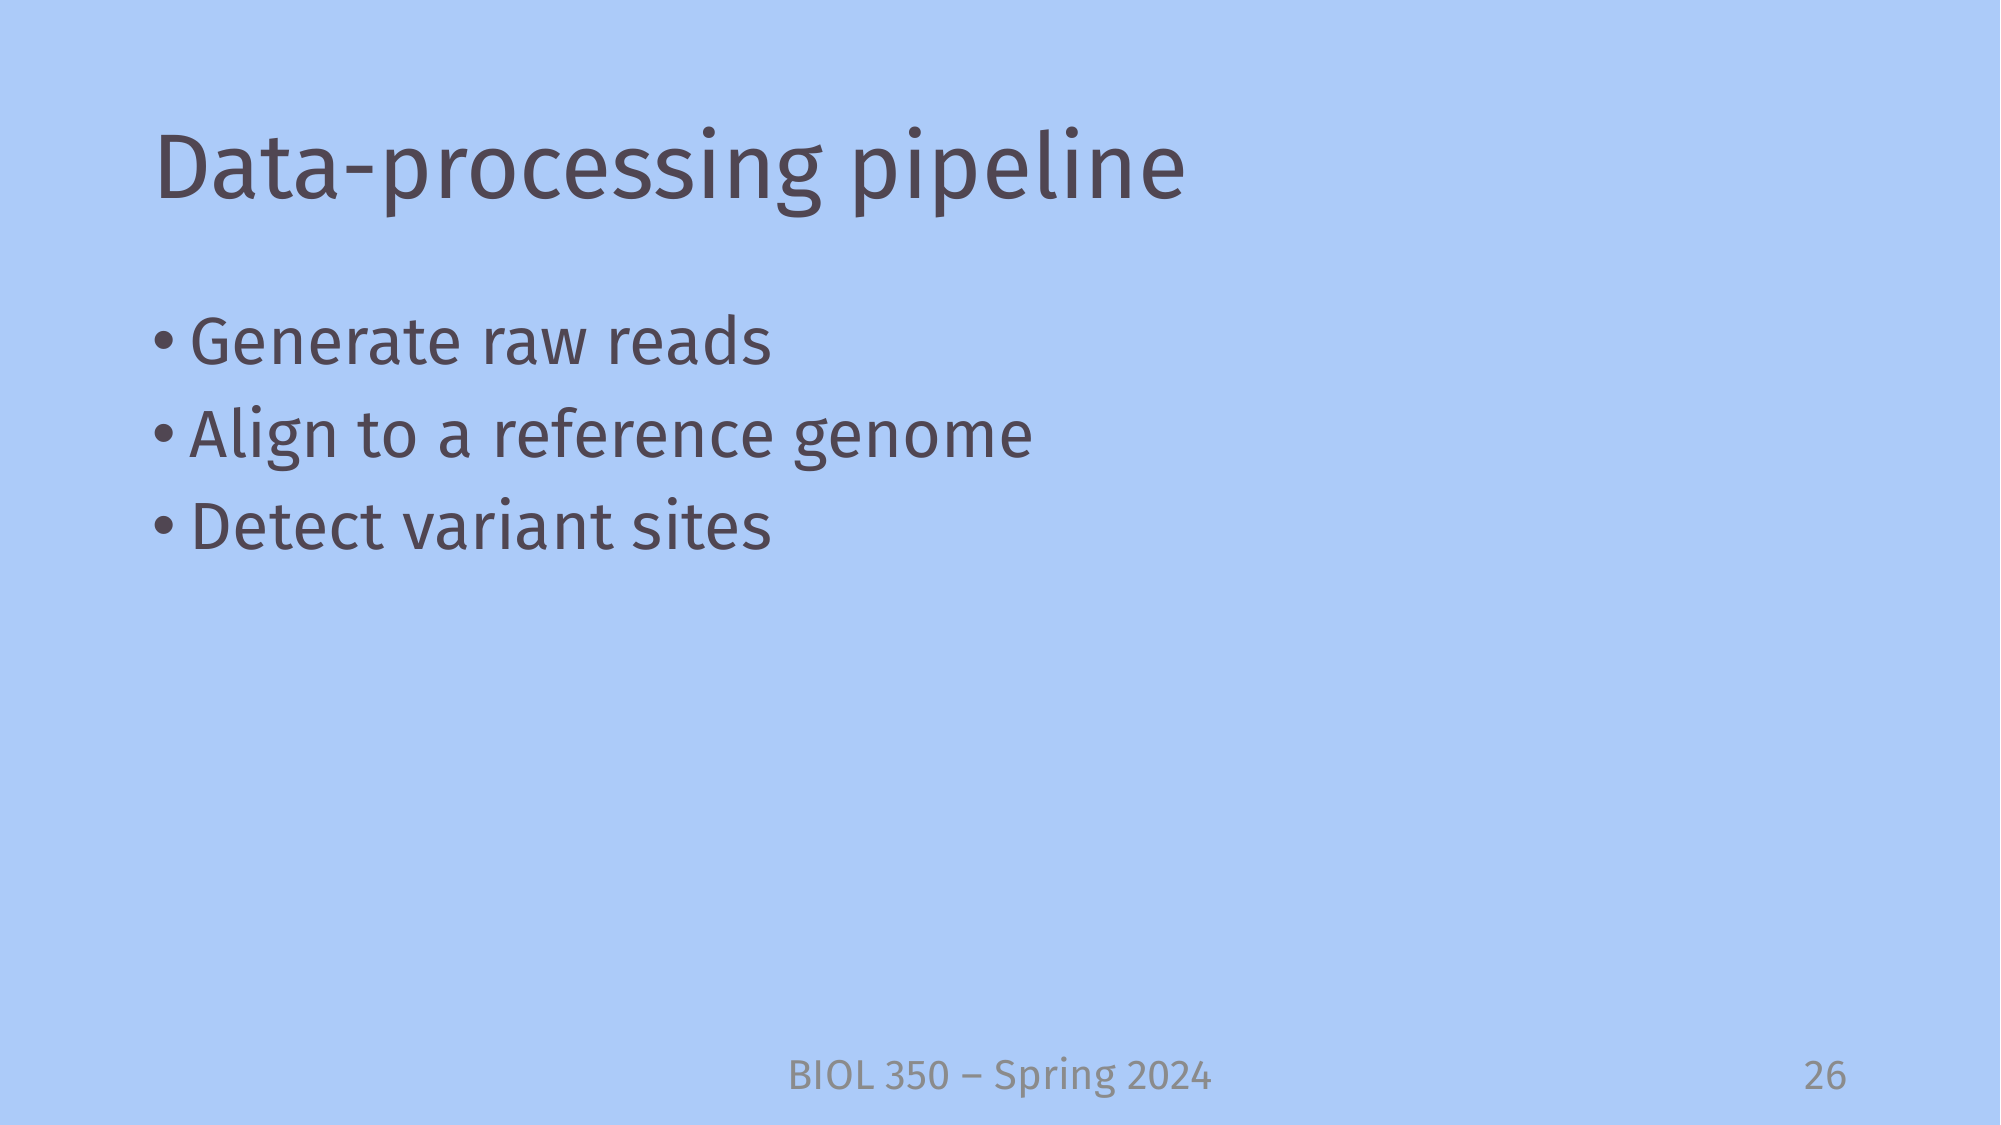

# Data-processing pipeline
Generate raw reads
Align to a reference genome
Detect variant sites
BIOL 350 – Spring 2024
26